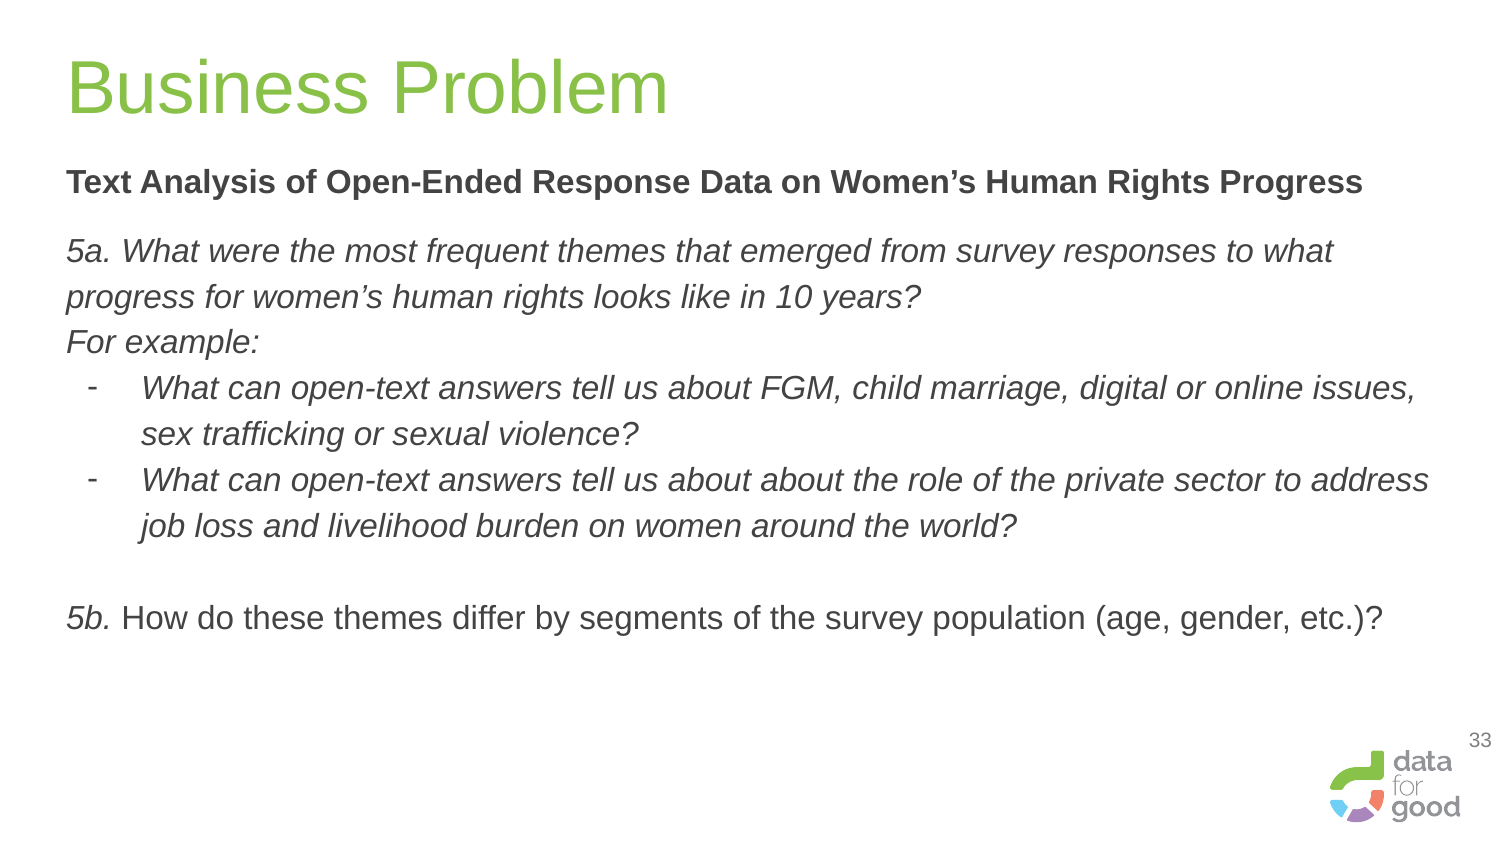

# Business Problem
Text Analysis of Open-Ended Response Data on Women’s Human Rights Progress

5a. What were the most frequent themes that emerged from survey responses to what progress for women’s human rights looks like in 10 years?
For example:
What can open-text answers tell us about FGM, child marriage, digital or online issues, sex trafficking or sexual violence?
What can open-text answers tell us about about the role of the private sector to address job loss and livelihood burden on women around the world?

5b. How do these themes differ by segments of the survey population (age, gender, etc.)?
33